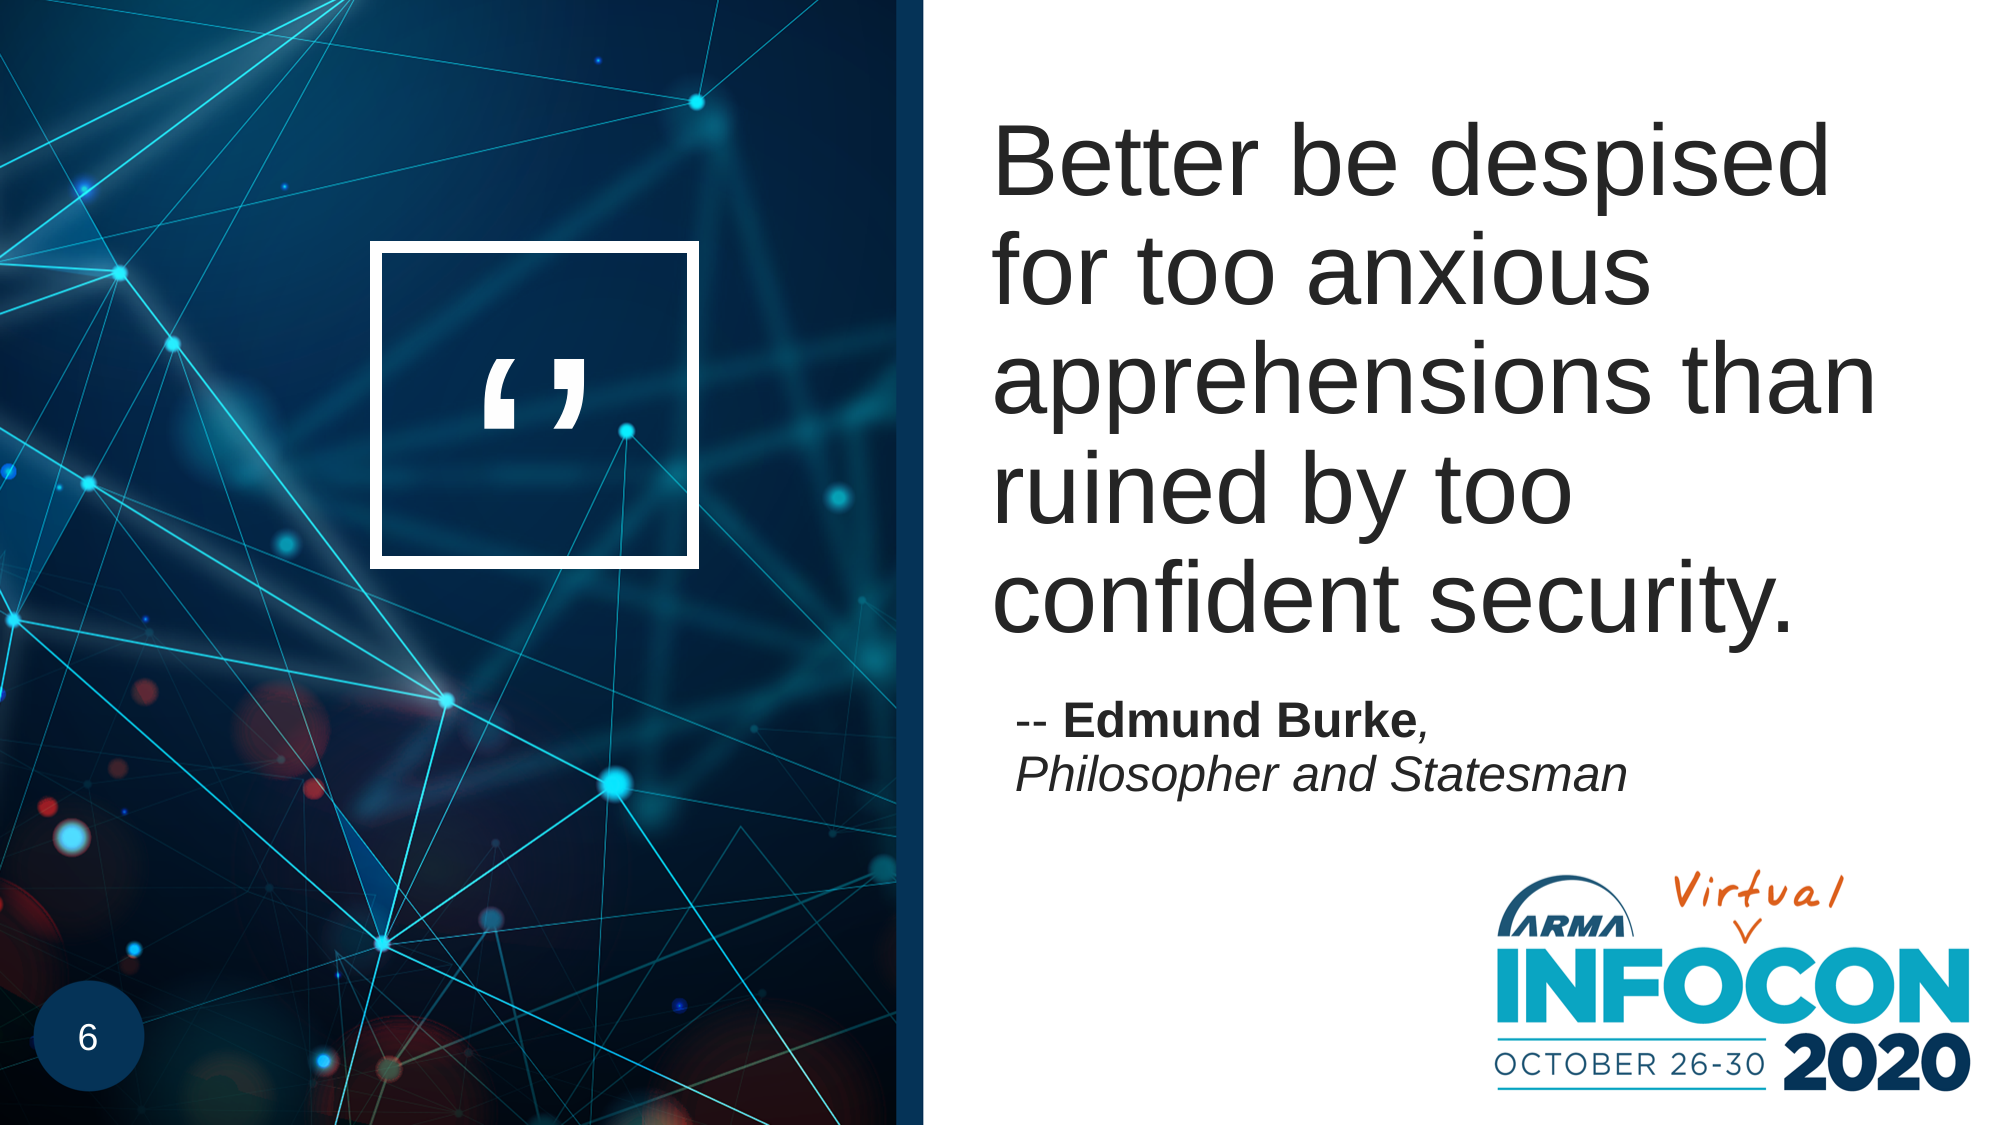

# Better be despised for too anxious apprehensions than ruined by too confident security.
‘’

-- Edmund Burke,
Philosopher and Statesman